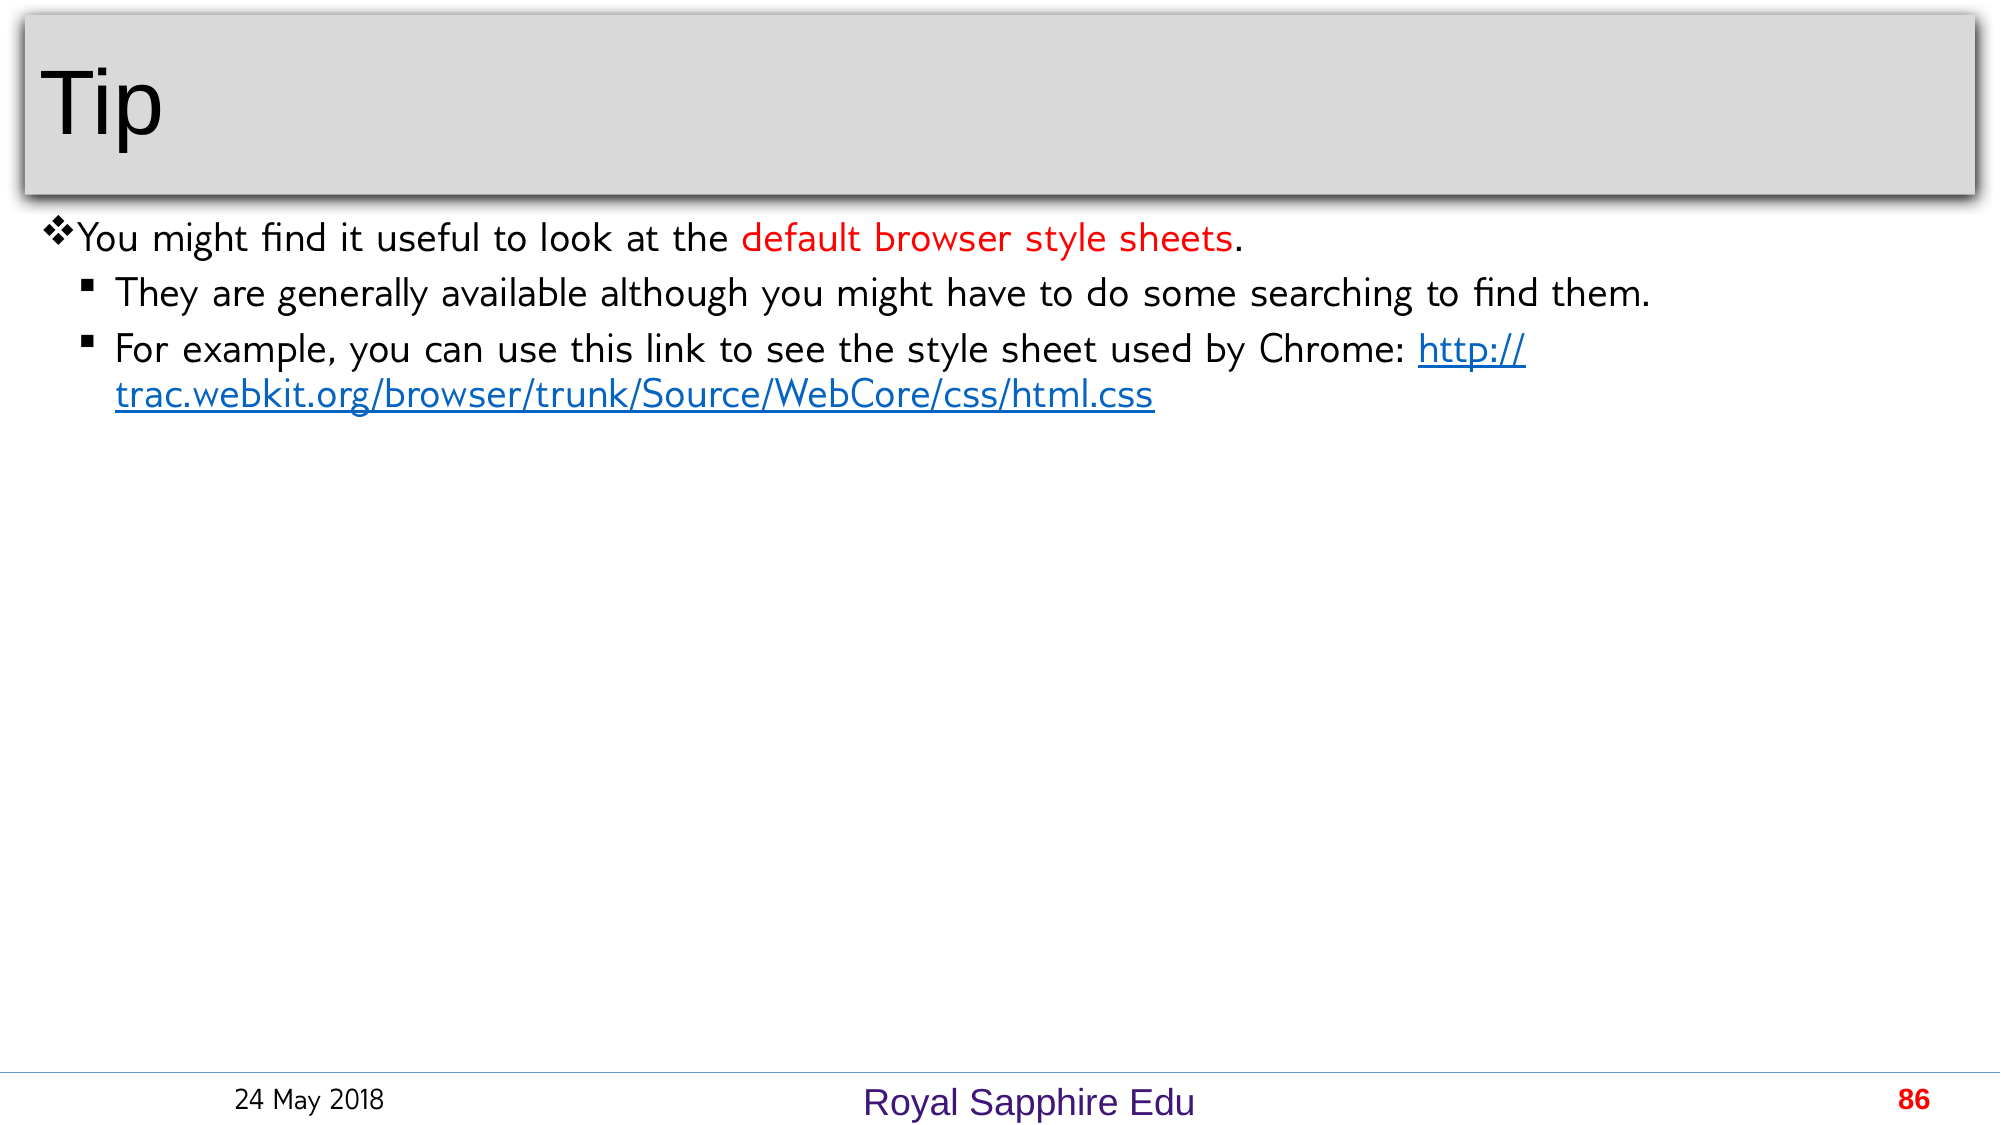

# Tip
You might find it useful to look at the default browser style sheets.
They are generally available although you might have to do some searching to find them.
For example, you can use this link to see the style sheet used by Chrome: http://trac.webkit.org/browser/trunk/Source/WebCore/css/html.css
24 May 2018
86